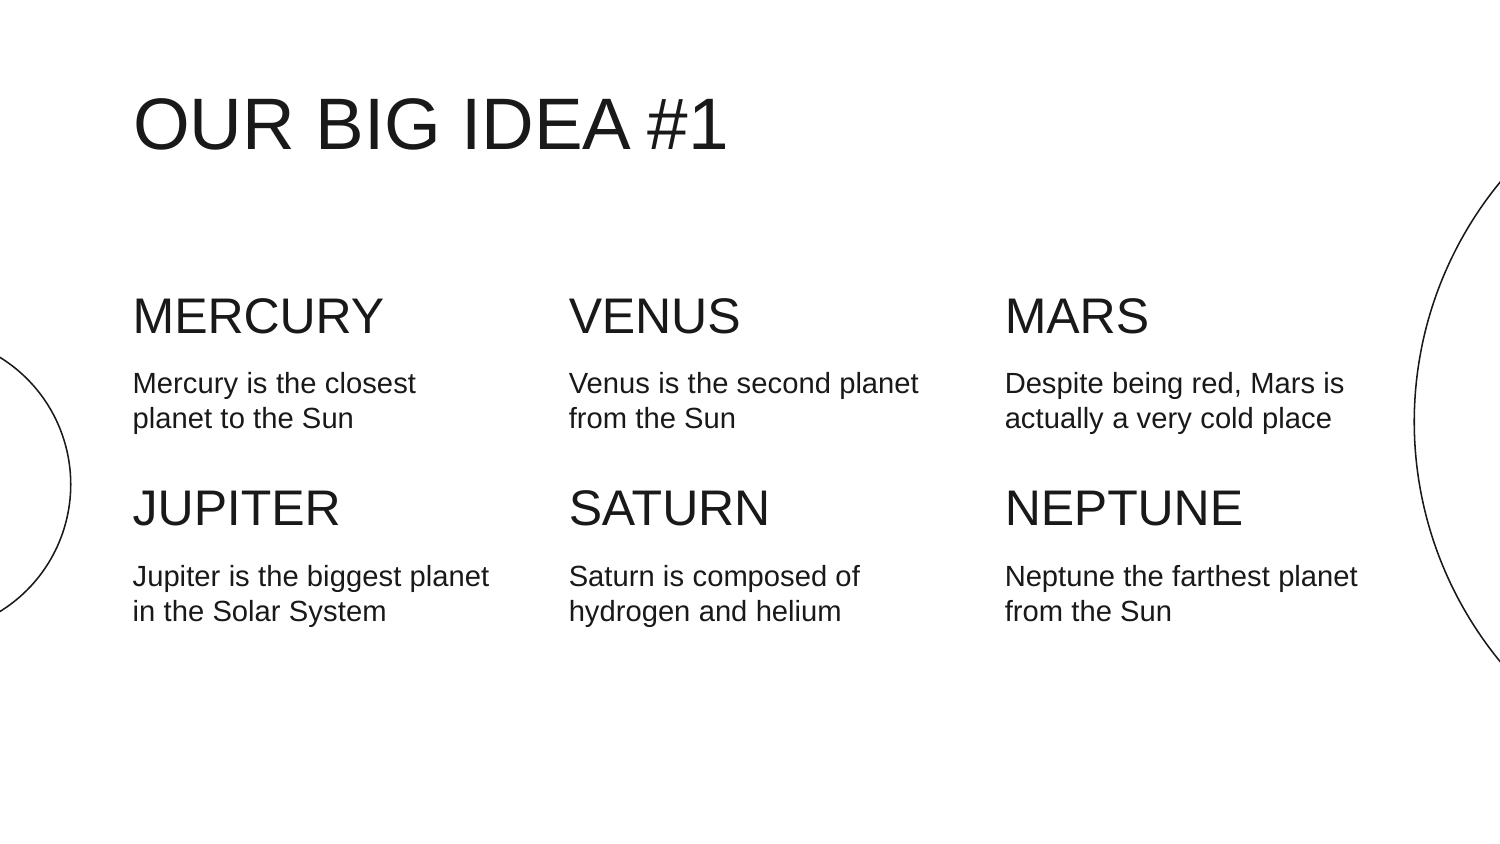

# OUR BIG IDEA #1
MERCURY
VENUS
MARS
Mercury is the closest planet to the Sun
Venus is the second planet from the Sun
Despite being red, Mars is actually a very cold place
JUPITER
SATURN
NEPTUNE
Jupiter is the biggest planet in the Solar System
Saturn is composed of hydrogen and helium
Neptune the farthest planet from the Sun